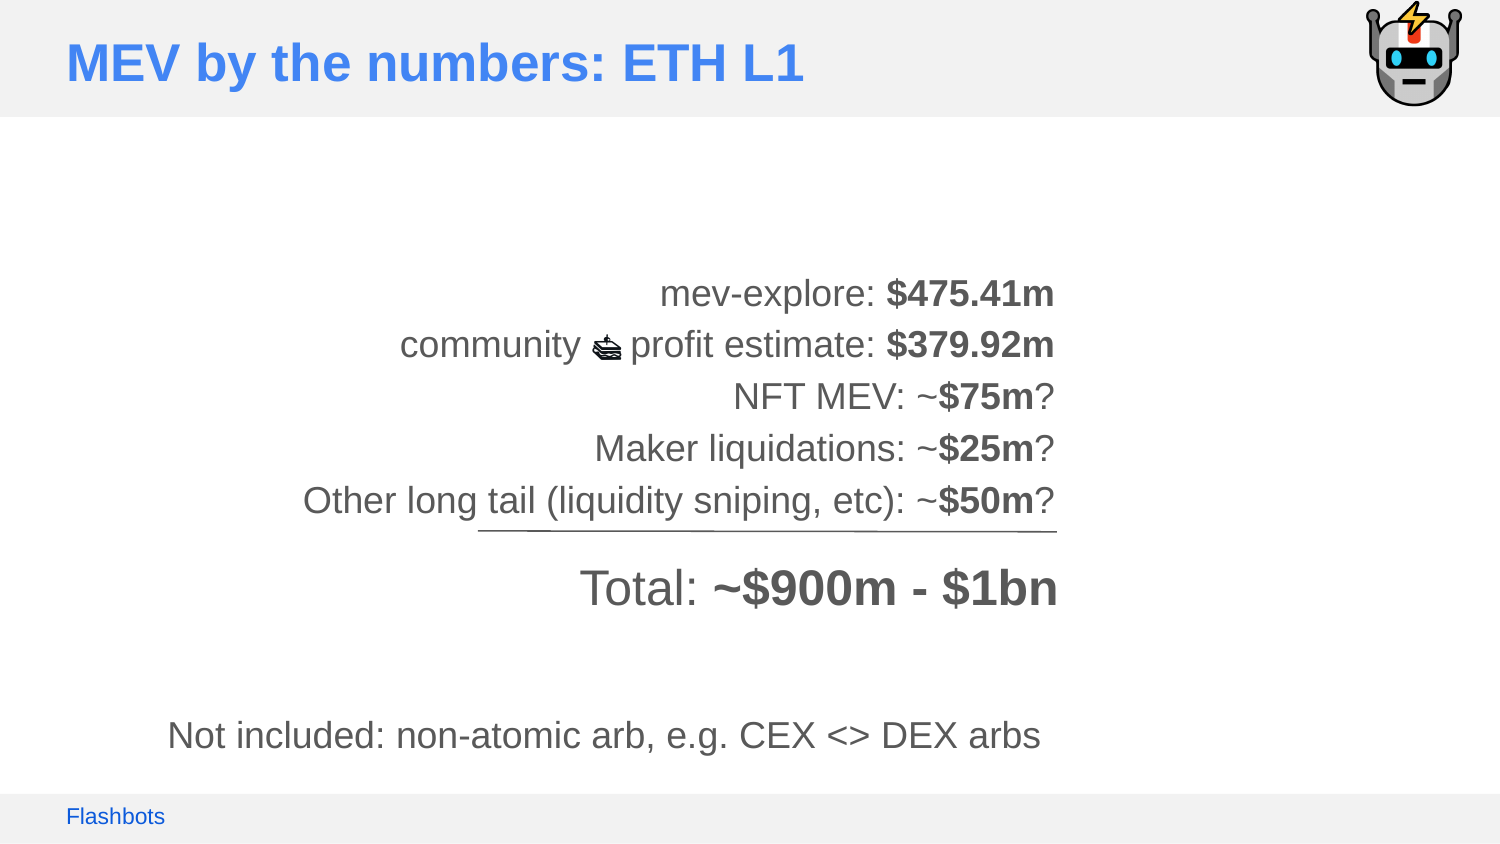

# MEV by the numbers: ETH L1
mev-explore: $475.41m
community 🥪 profit estimate: $379.92m
NFT MEV: ~$75m?
Maker liquidations: ~$25m?
Other long tail (liquidity sniping, etc): ~$50m?
Total: ~$900m - $1bn
Not included: non-atomic arb, e.g. CEX <> DEX arbs